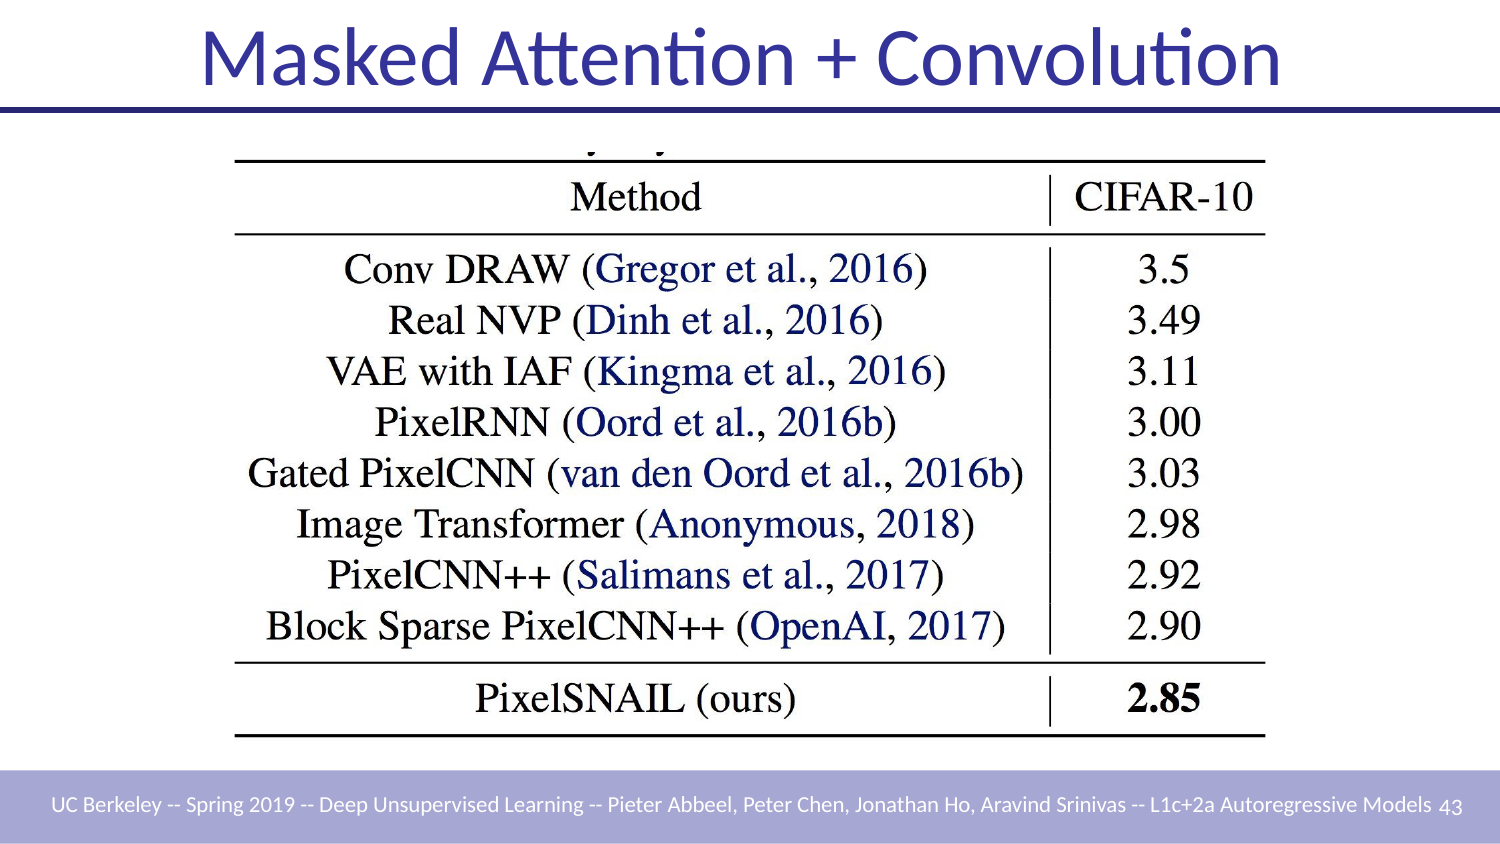

# Masked Attention + Convolution

UC Berkeley -- Spring 2019 -- Deep Unsupervised Learning -- Pieter Abbeel, Peter Chen, Jonathan Ho, Aravind Srinivas -- L1c+2a Autoregressive Models 43